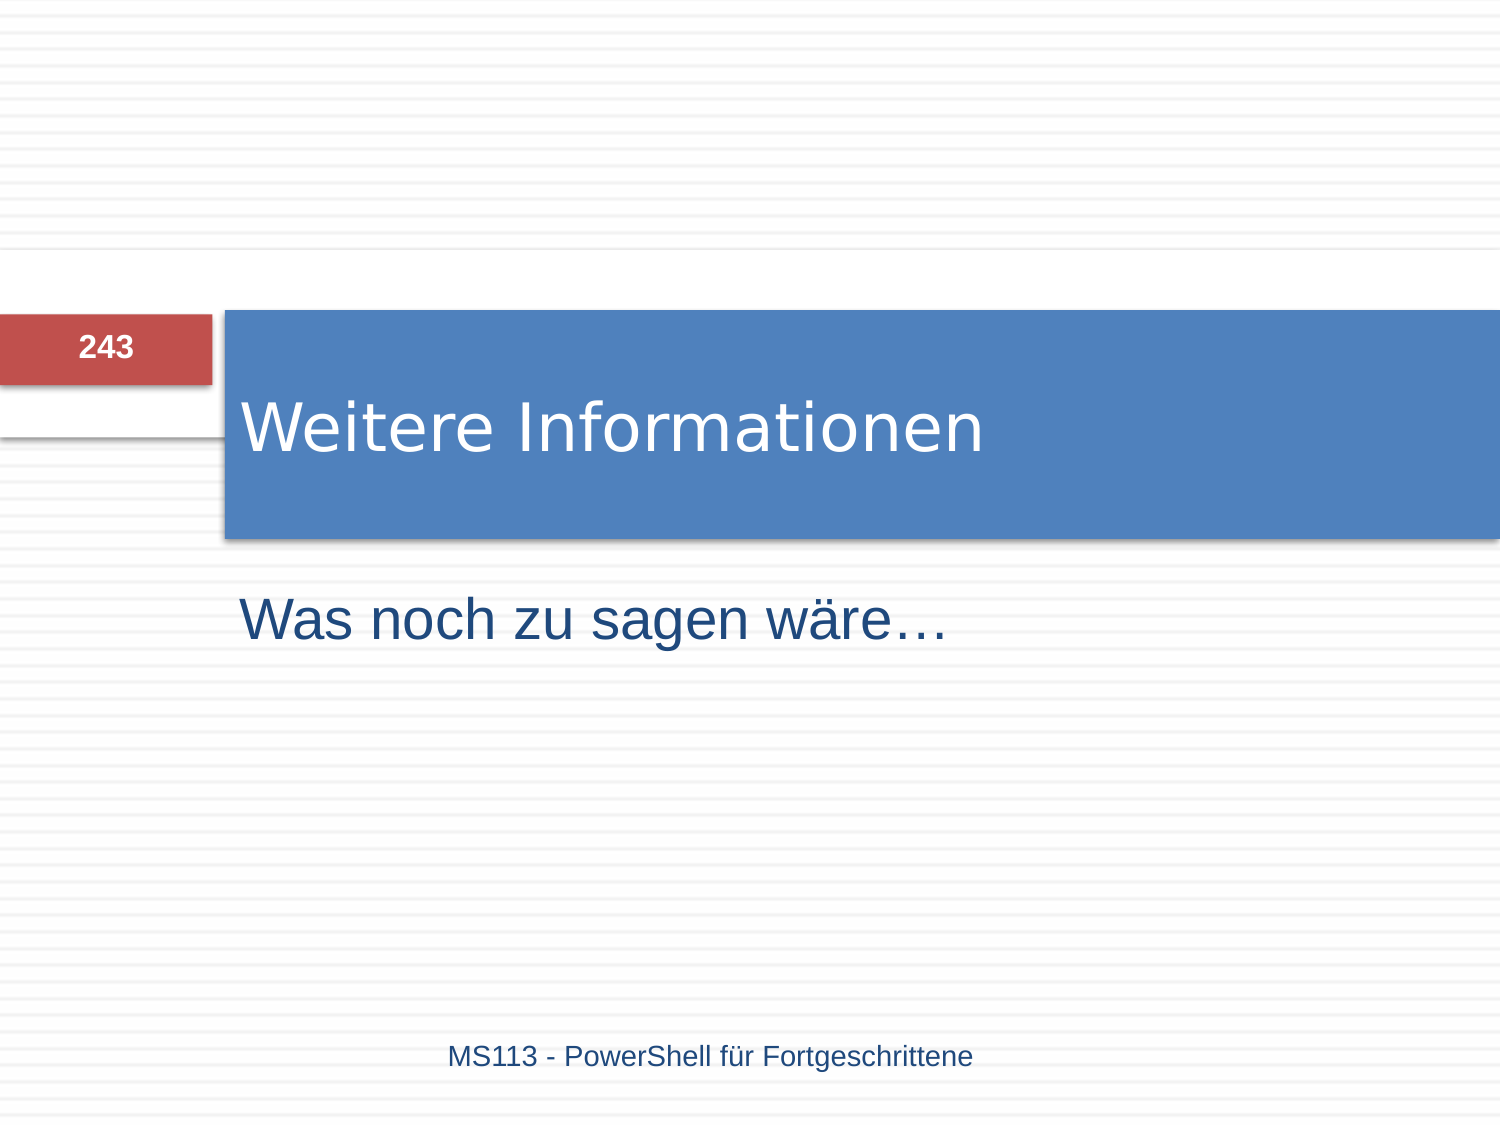

243
# Weitere Informationen
Was noch zu sagen wäre…
MS113 - PowerShell für Fortgeschrittene